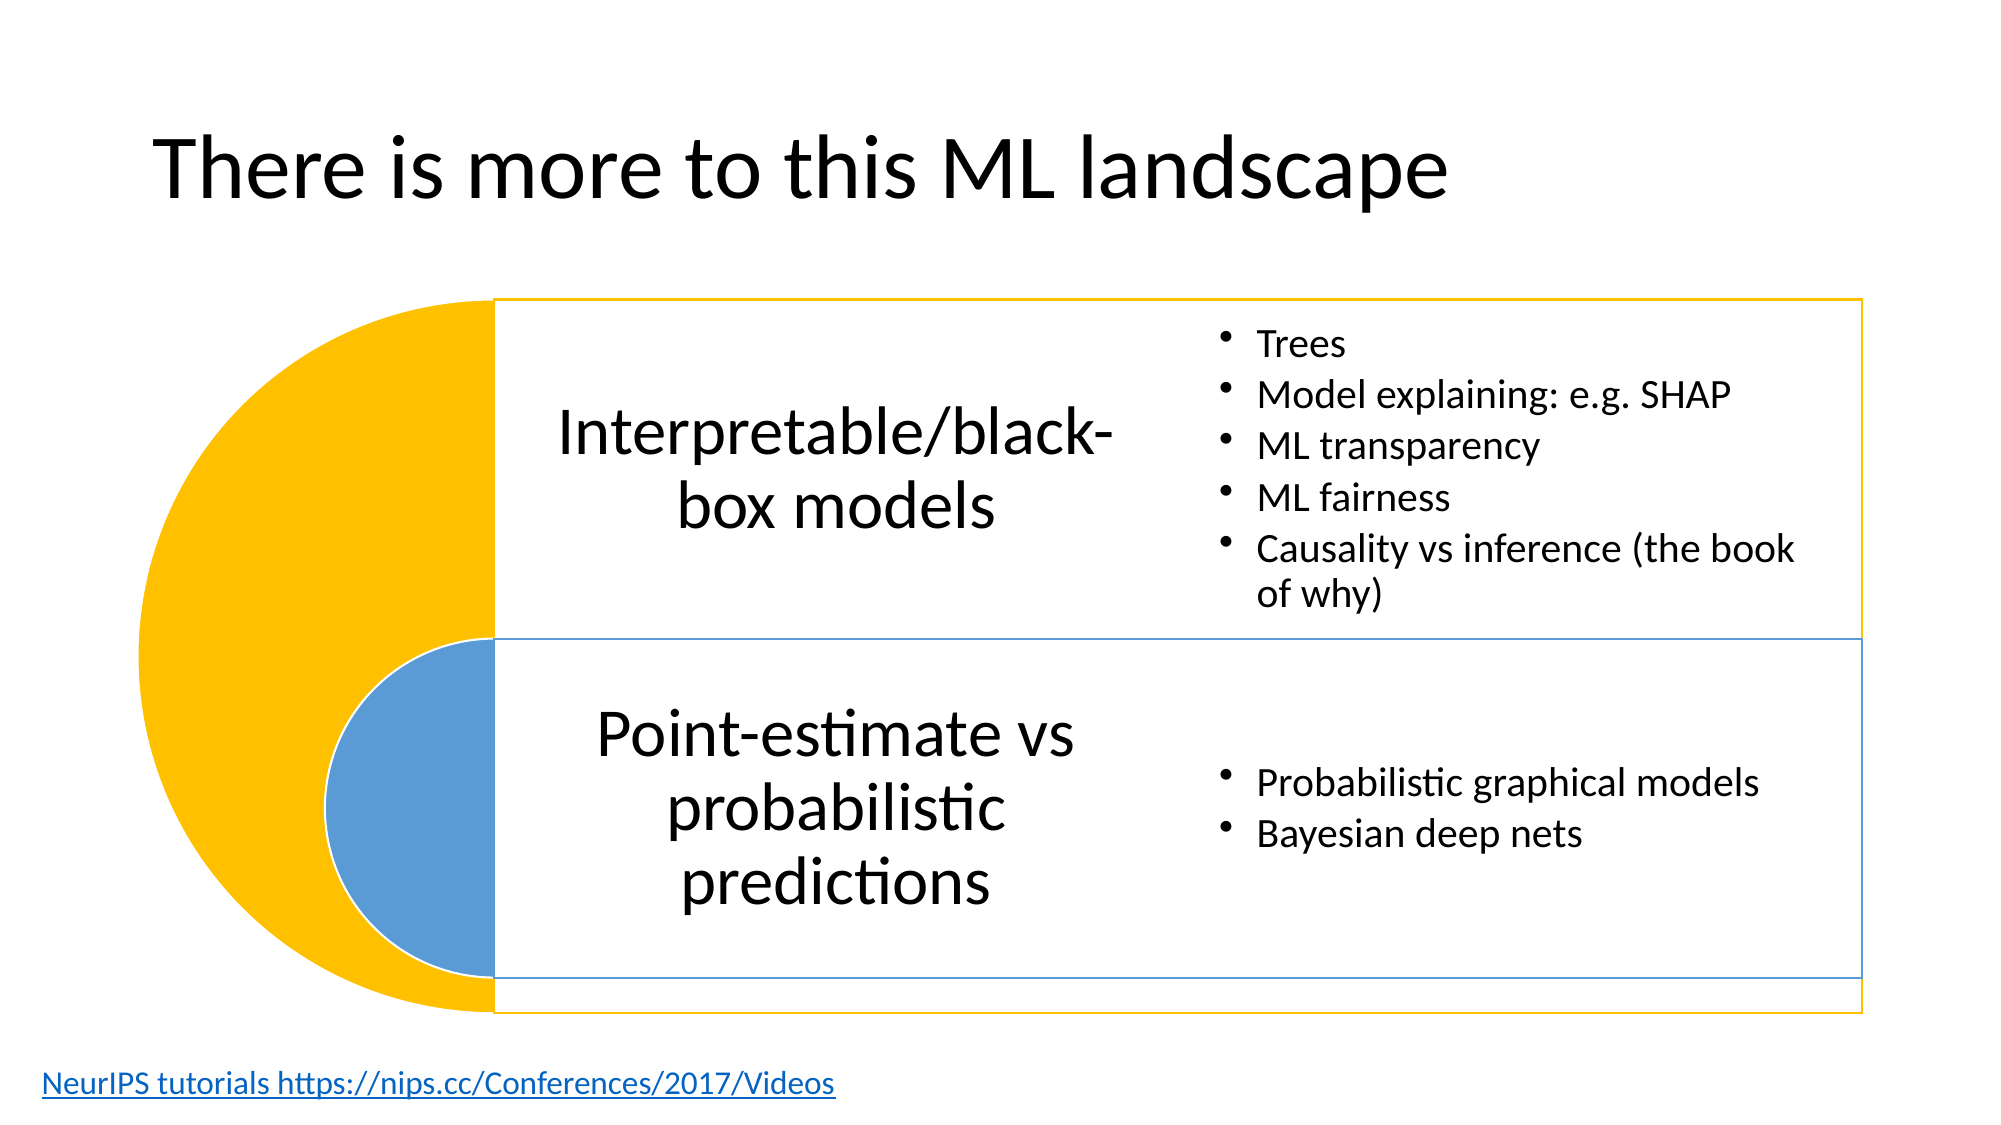

# There is more to this ML landscape
Interpretable/black-box models
Point-estimate vs probabilistic predictions
Trees
Model explaining: e.g. SHAP
ML transparency
ML fairness
Causality vs inference (the book of why)
Probabilistic graphical models
Bayesian deep nets
NeurIPS tutorials https://nips.cc/Conferences/2017/Videos